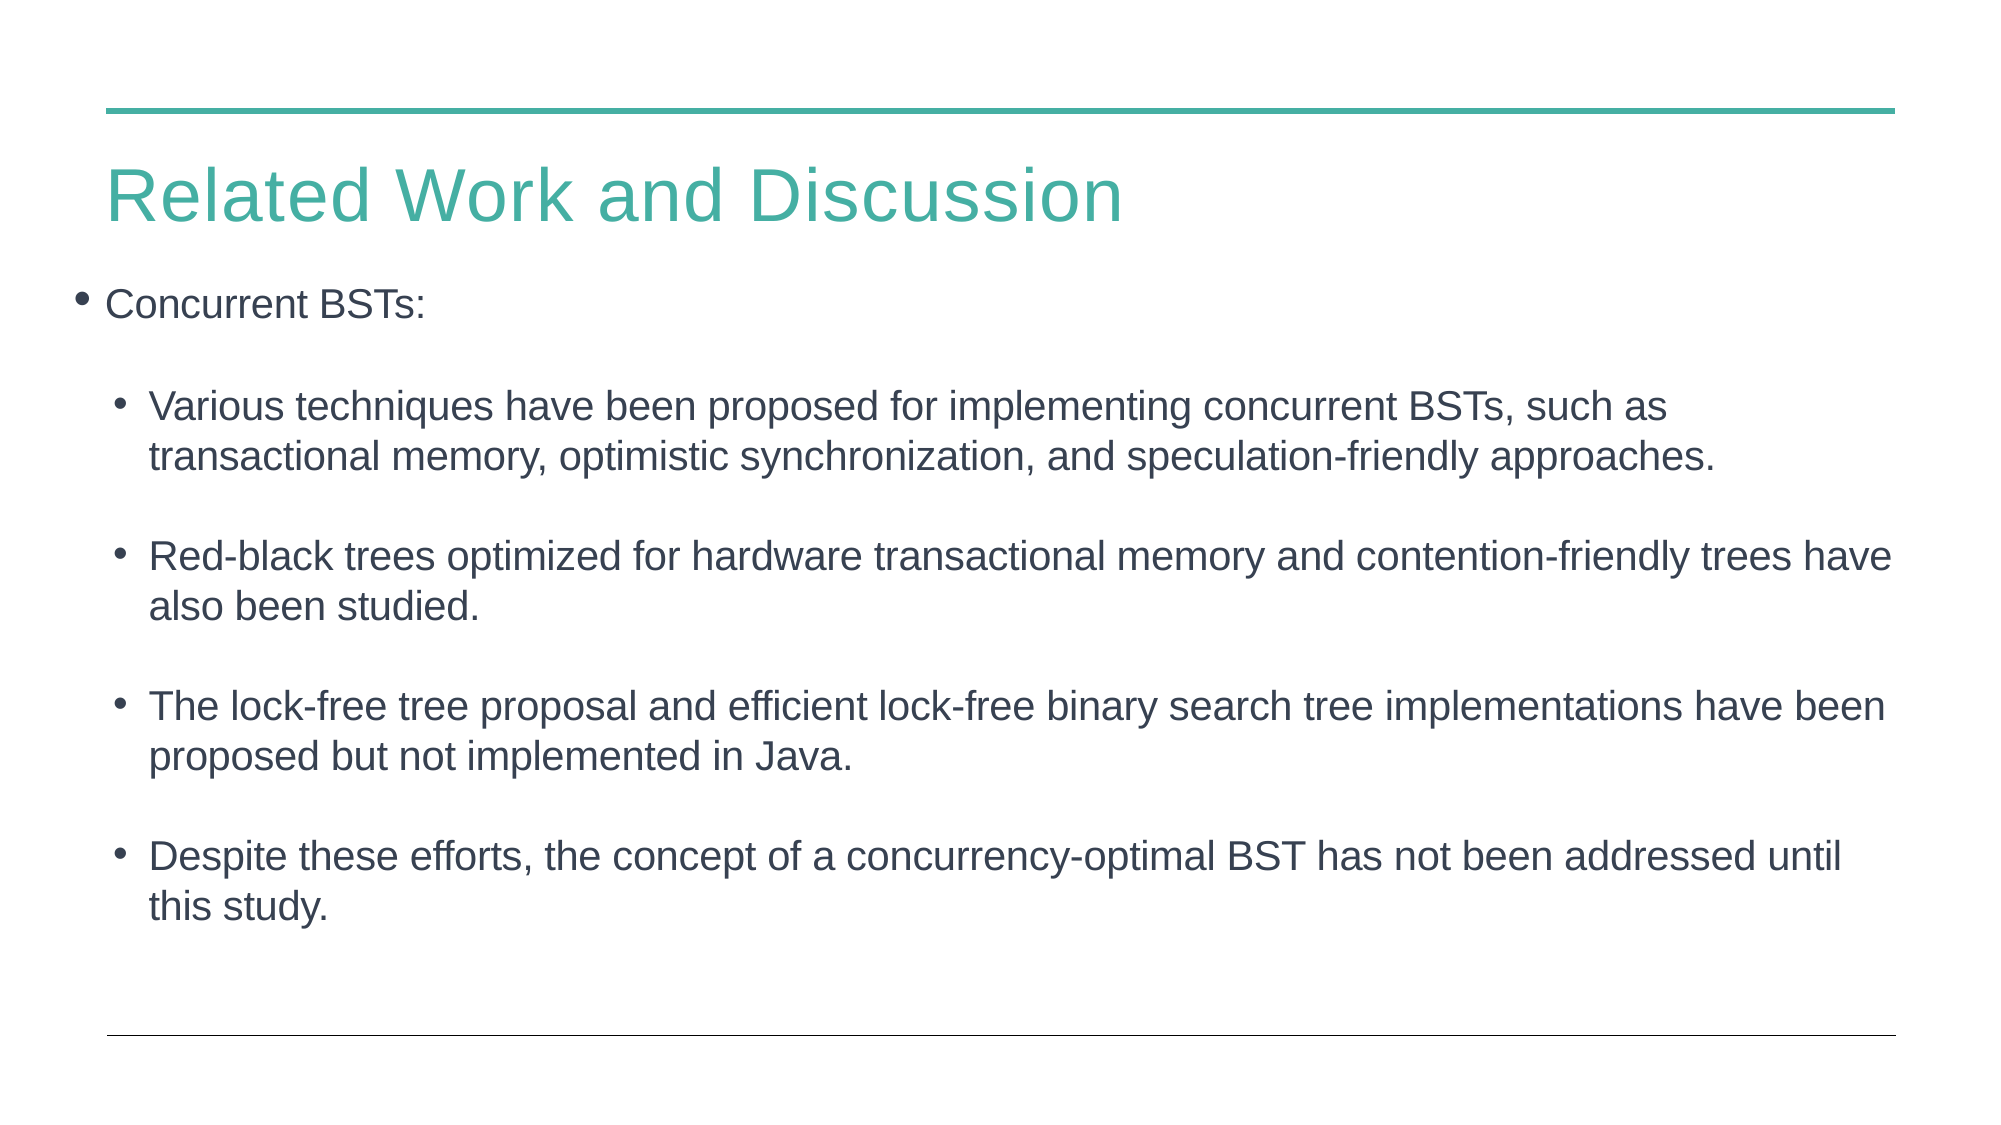

# Related Work and Discussion
 Concurrent BSTs:

Various techniques have been proposed for implementing concurrent BSTs, such as transactional memory, optimistic synchronization, and speculation-friendly approaches.

Red-black trees optimized for hardware transactional memory and contention-friendly trees have also been studied.

The lock-free tree proposal and efficient lock-free binary search tree implementations have been proposed but not implemented in Java.

Despite these efforts, the concept of a concurrency-optimal BST has not been addressed until this study.